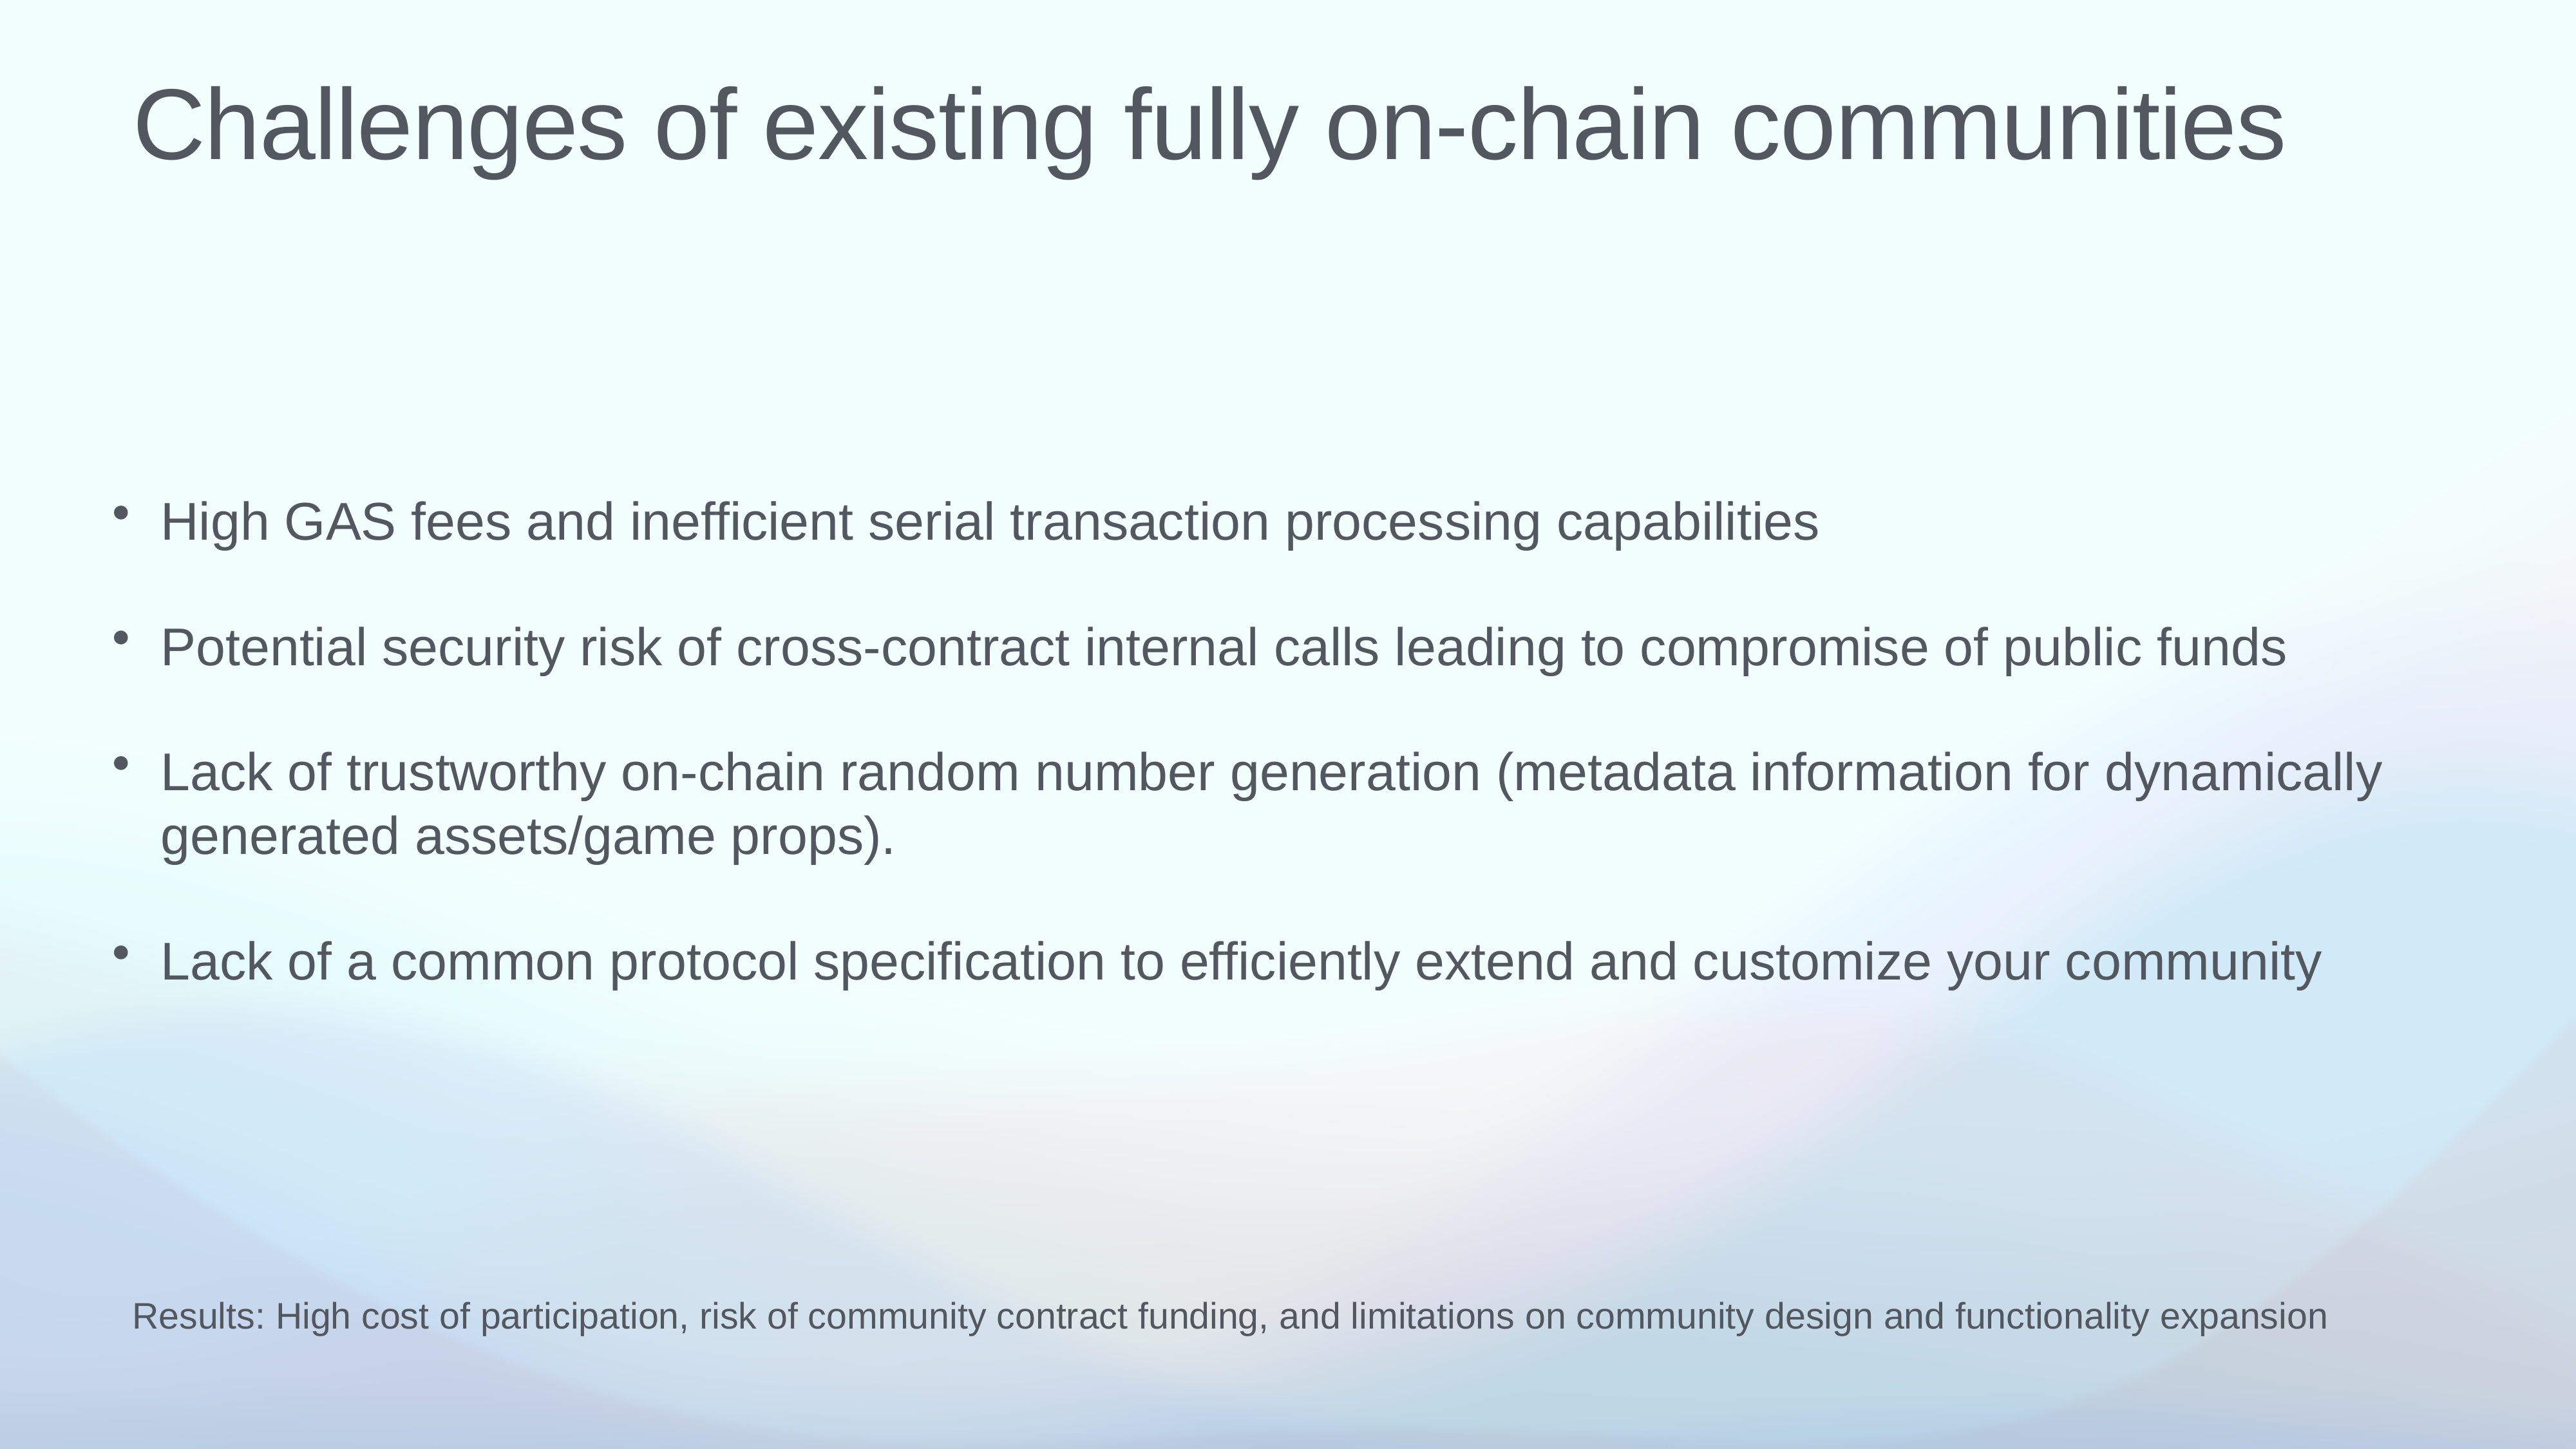

# Challenges of existing fully on-chain communities
High GAS fees and inefficient serial transaction processing capabilities
Potential security risk of cross-contract internal calls leading to compromise of public funds
Lack of trustworthy on-chain random number generation (metadata information for dynamically generated assets/game props).
Lack of a common protocol specification to efficiently extend and customize your community
Results: High cost of participation, risk of community contract funding, and limitations on community design and functionality expansion